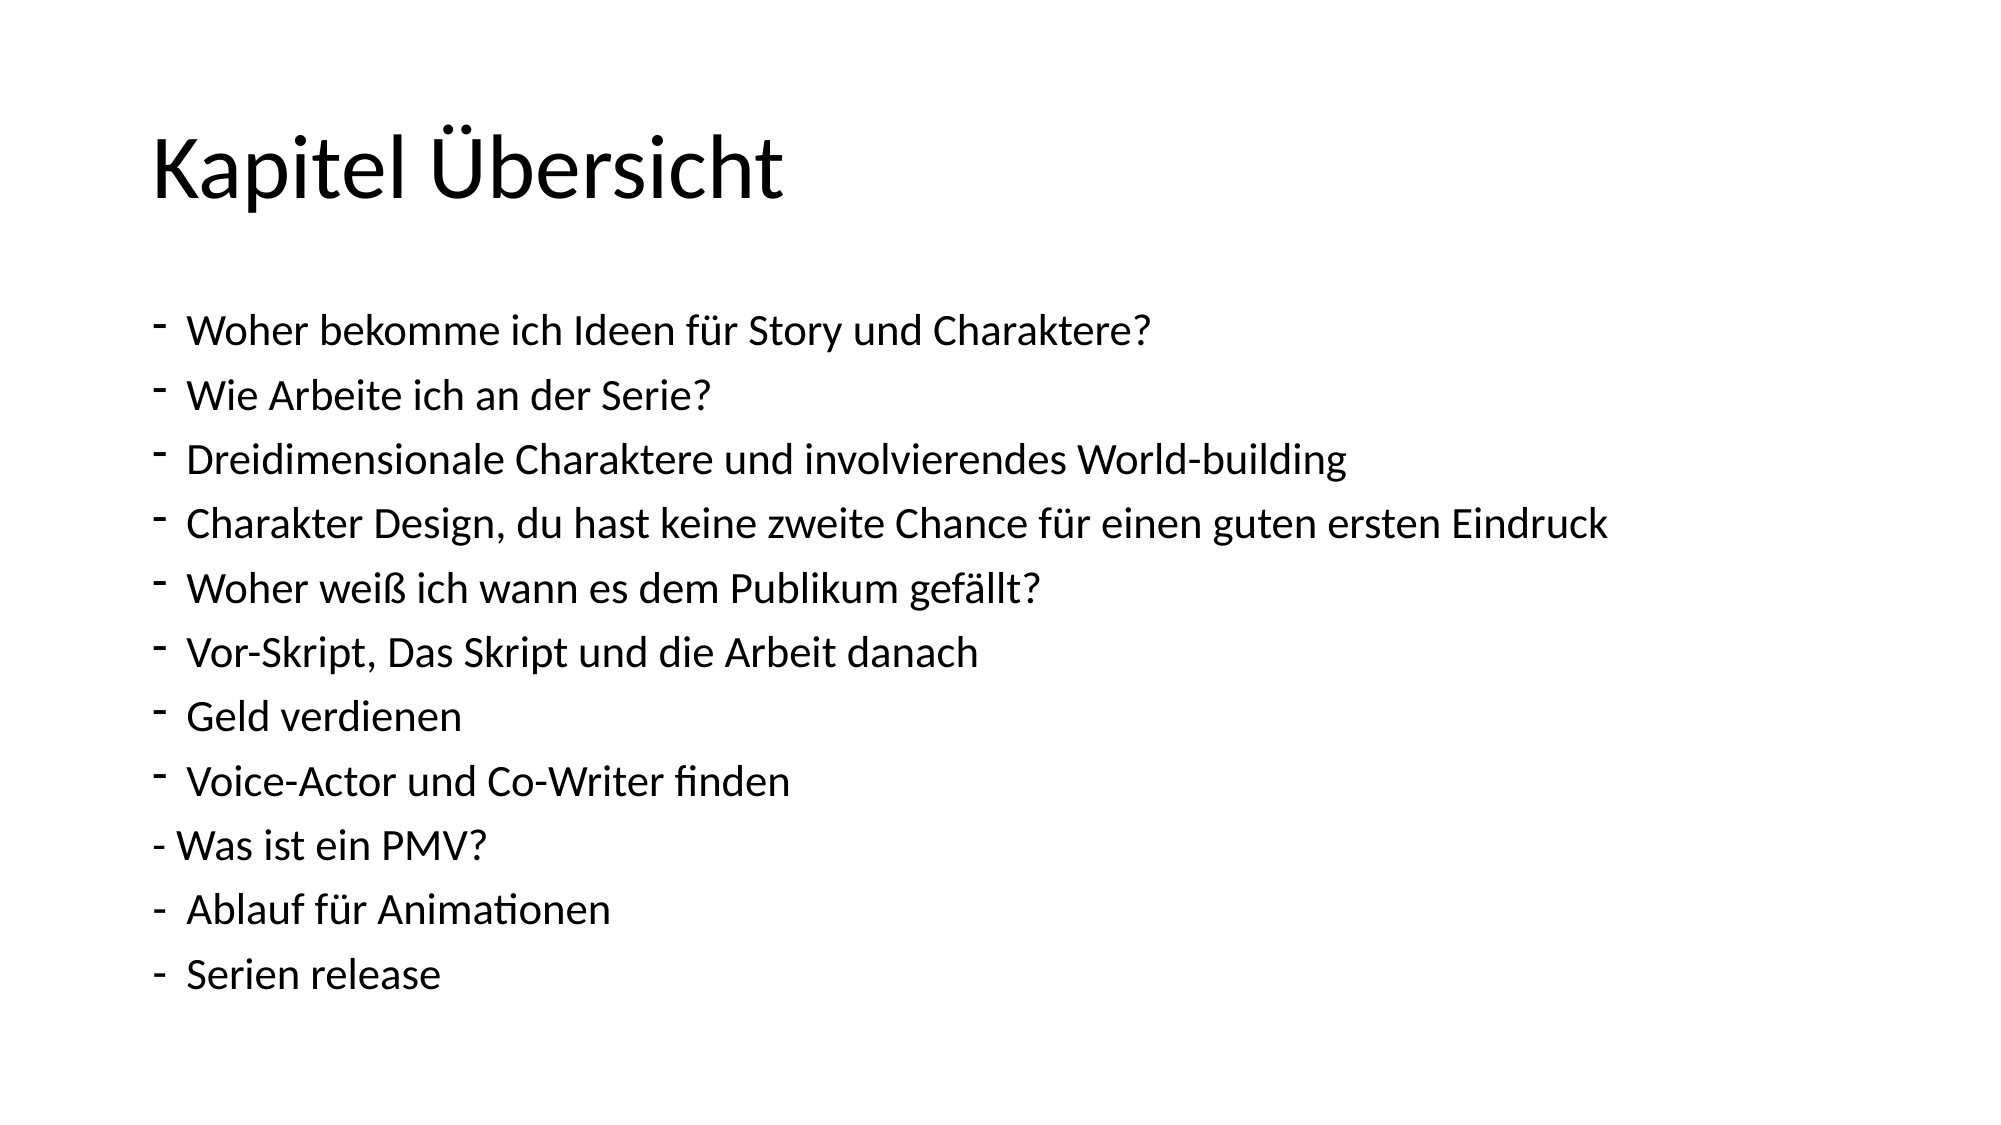

# Kapitel Übersicht
Woher bekomme ich Ideen für Story und Charaktere?
Wie Arbeite ich an der Serie?
Dreidimensionale Charaktere und involvierendes World-building
Charakter Design, du hast keine zweite Chance für einen guten ersten Eindruck
Woher weiß ich wann es dem Publikum gefällt?
Vor-Skript, Das Skript und die Arbeit danach
Geld verdienen
Voice-Actor und Co-Writer finden
- Was ist ein PMV?
Ablauf für Animationen
Serien release